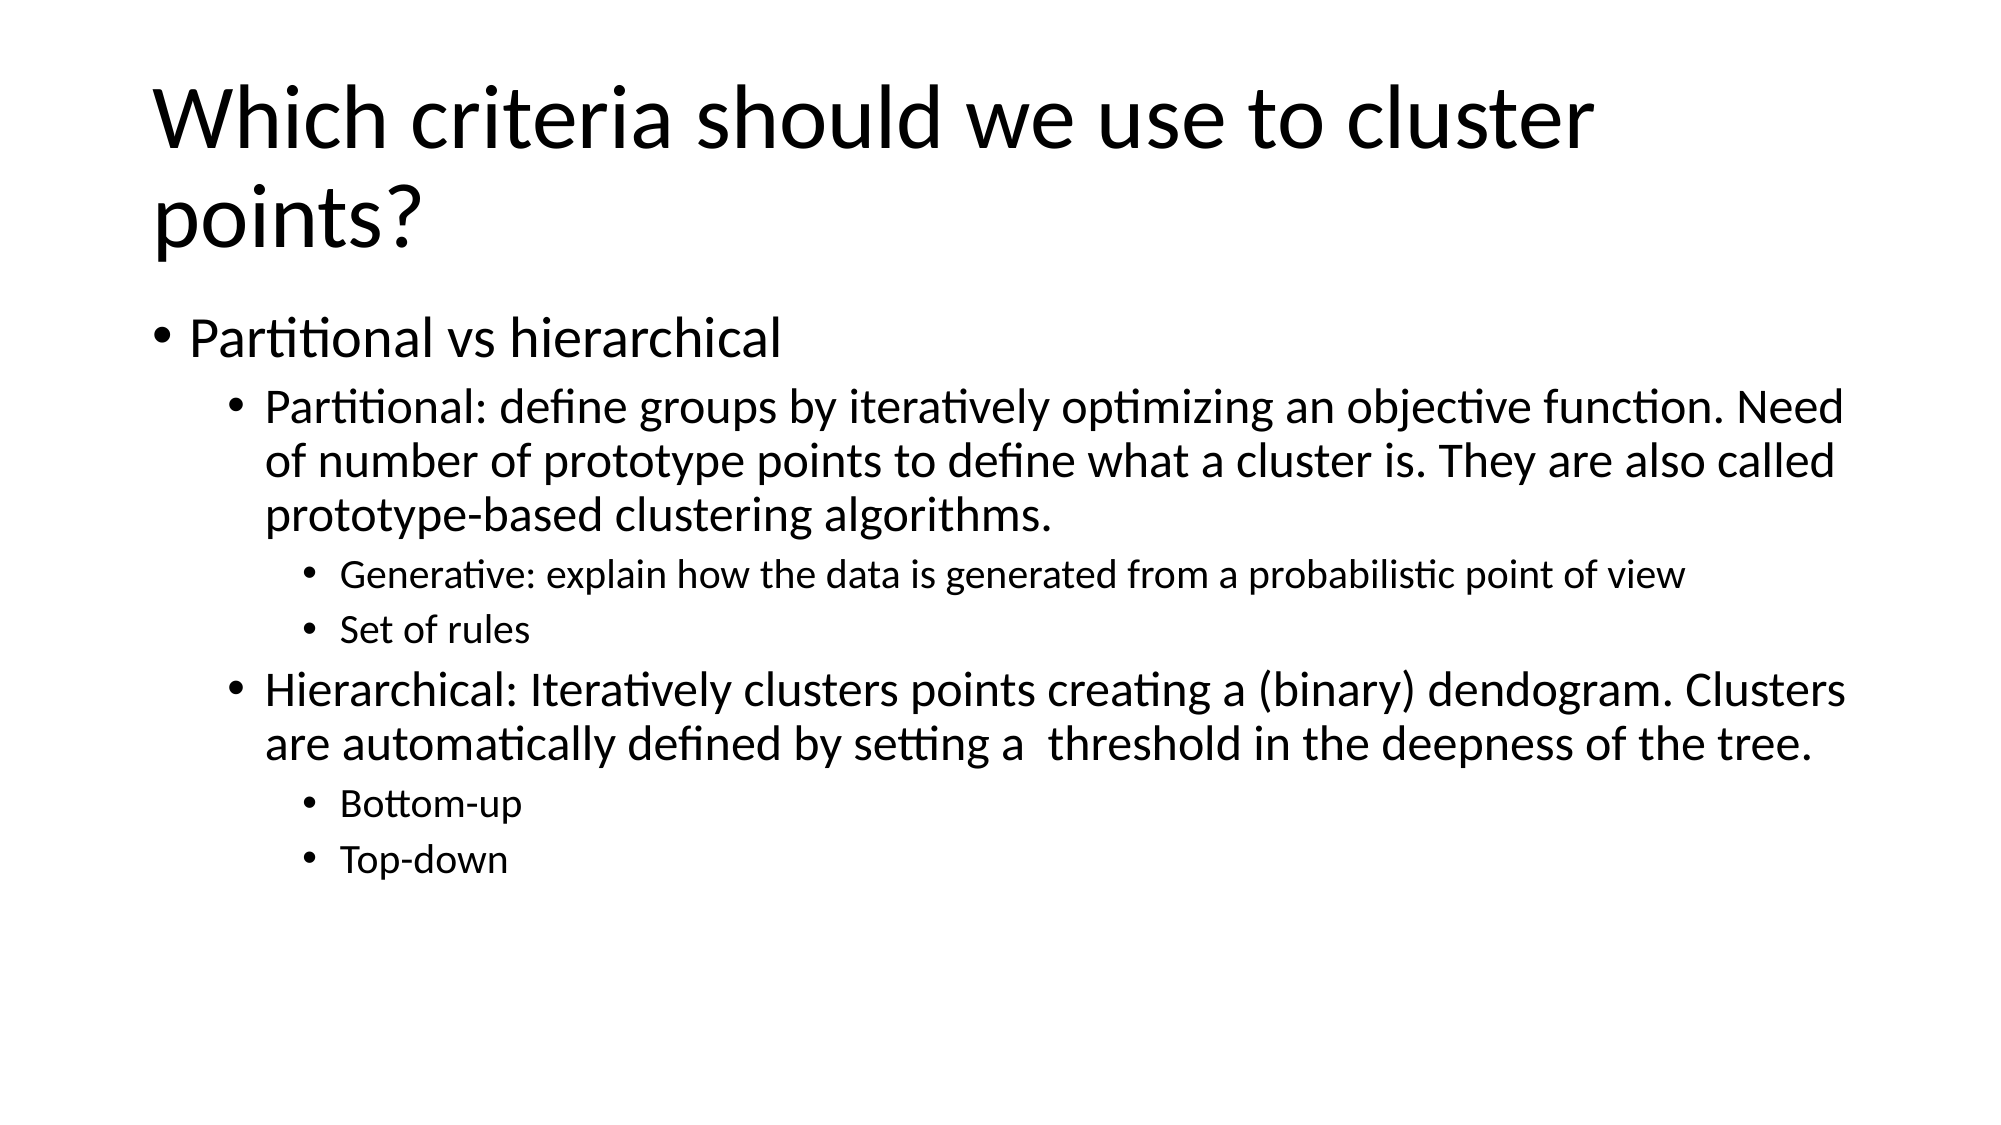

# Which criteria should we use to cluster points?
Partitional vs hierarchical
Partitional: define groups by iteratively optimizing an objective function. Need of number of prototype points to define what a cluster is. They are also called prototype-based clustering algorithms.
Generative: explain how the data is generated from a probabilistic point of view
Set of rules
Hierarchical: Iteratively clusters points creating a (binary) dendogram. Clusters are automatically defined by setting a  threshold in the deepness of the tree.
Bottom-up
Top-down